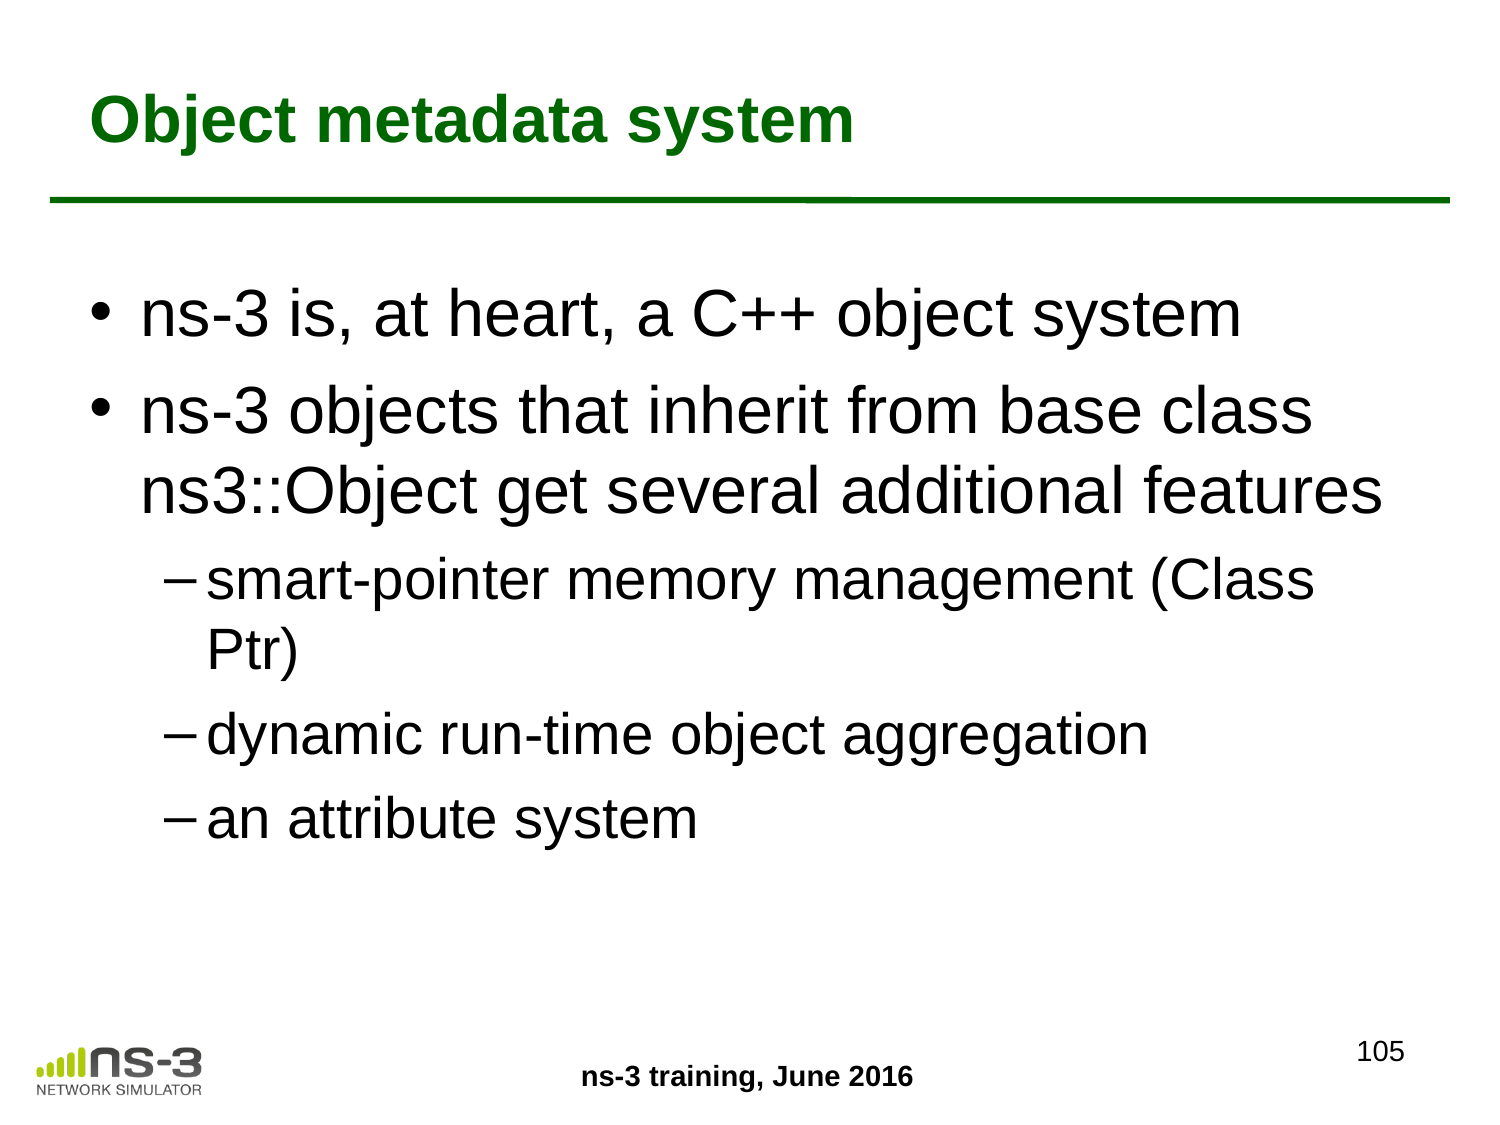

# Object metadata system
ns-3 is, at heart, a C++ object system
ns-3 objects that inherit from base class ns3::Object get several additional features
smart-pointer memory management (Class Ptr)
dynamic run-time object aggregation
an attribute system
105
ns-3 training, June 2016